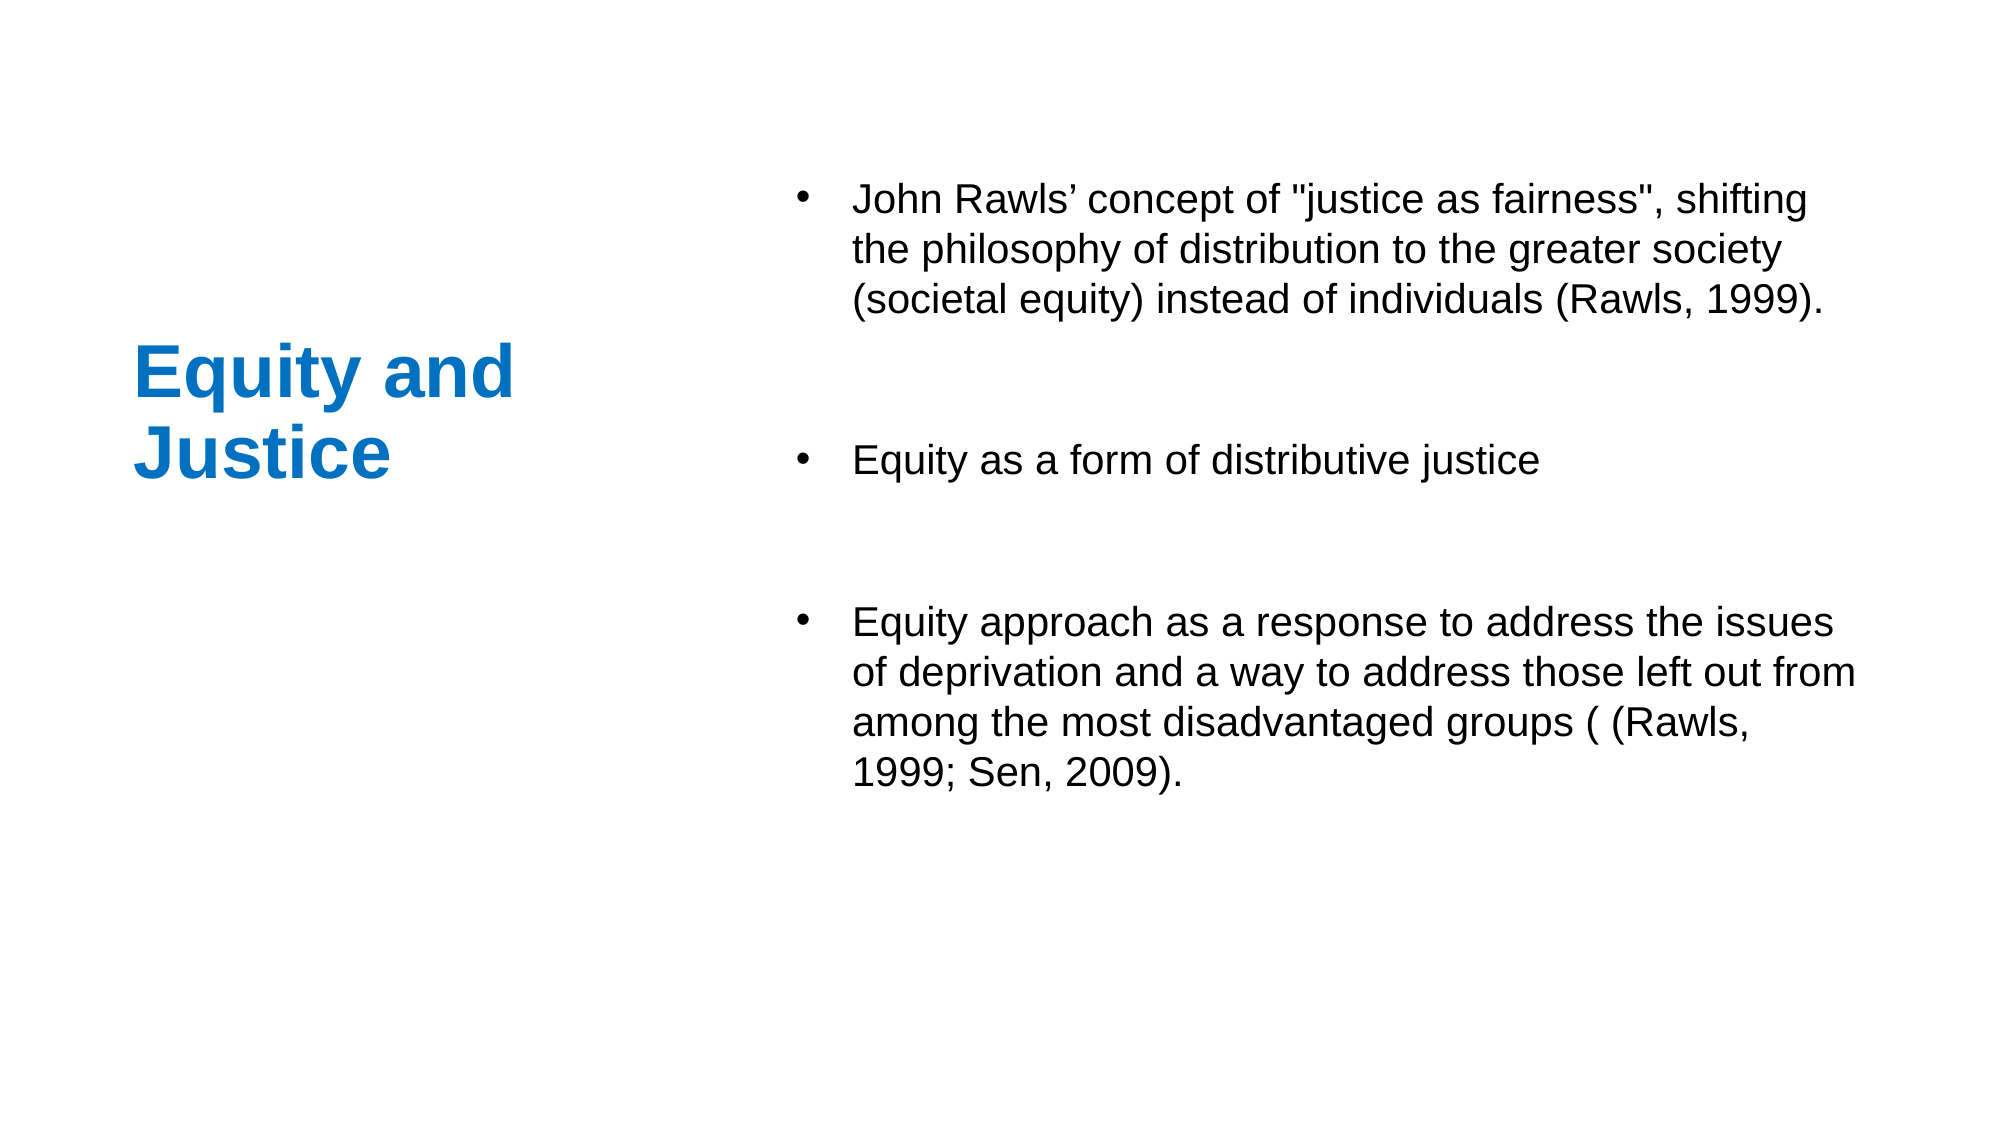

John Rawls’ concept of "justice as fairness", shifting the philosophy of distribution to the greater society (societal equity) instead of individuals (Rawls, 1999).

Equity as a form of distributive justice

Equity approach as a response to address the issues of deprivation and a way to address those left out from among the most disadvantaged groups ( (Rawls, 1999; Sen, 2009).

# Equity and Justice